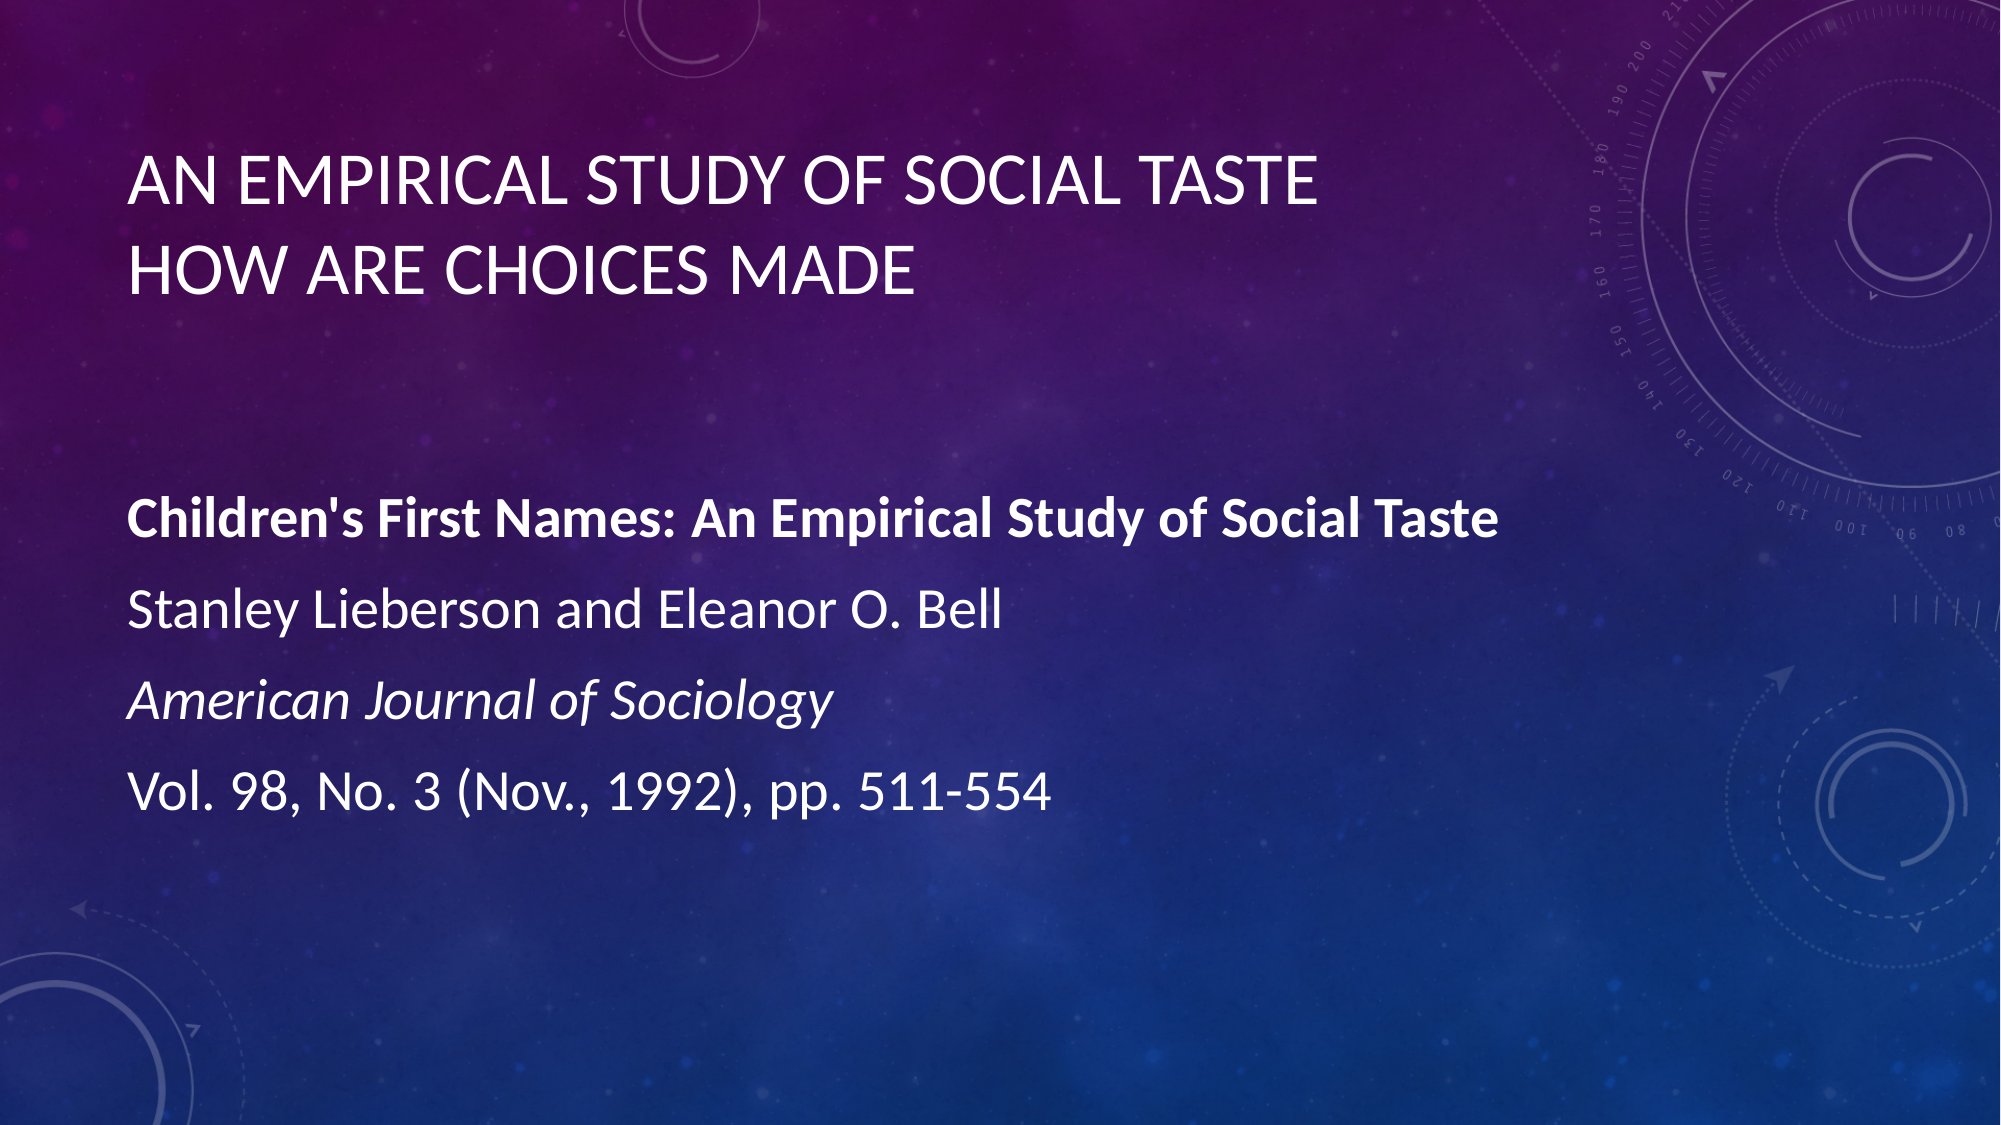

# An Empirical Study of Social Taste how are choices made
Children's First Names: An Empirical Study of Social Taste
Stanley Lieberson and Eleanor O. Bell
American Journal of Sociology
Vol. 98, No. 3 (Nov., 1992), pp. 511-554